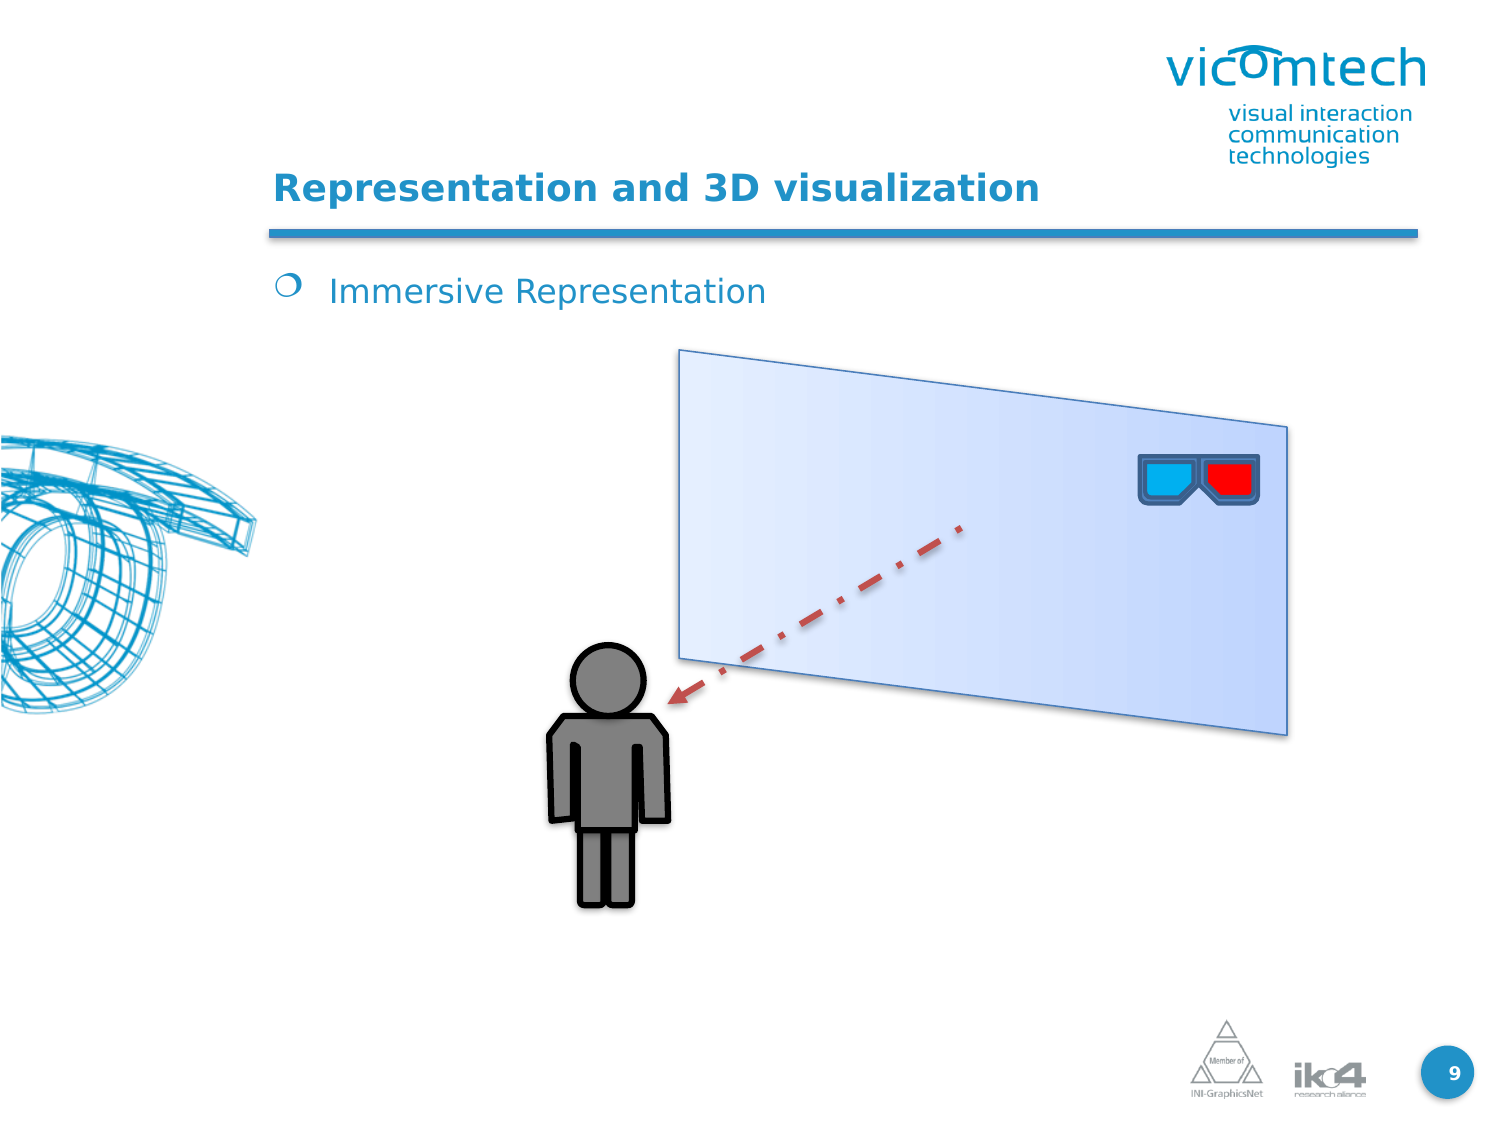

Representation and 3D visualization

Immersive Representation

9